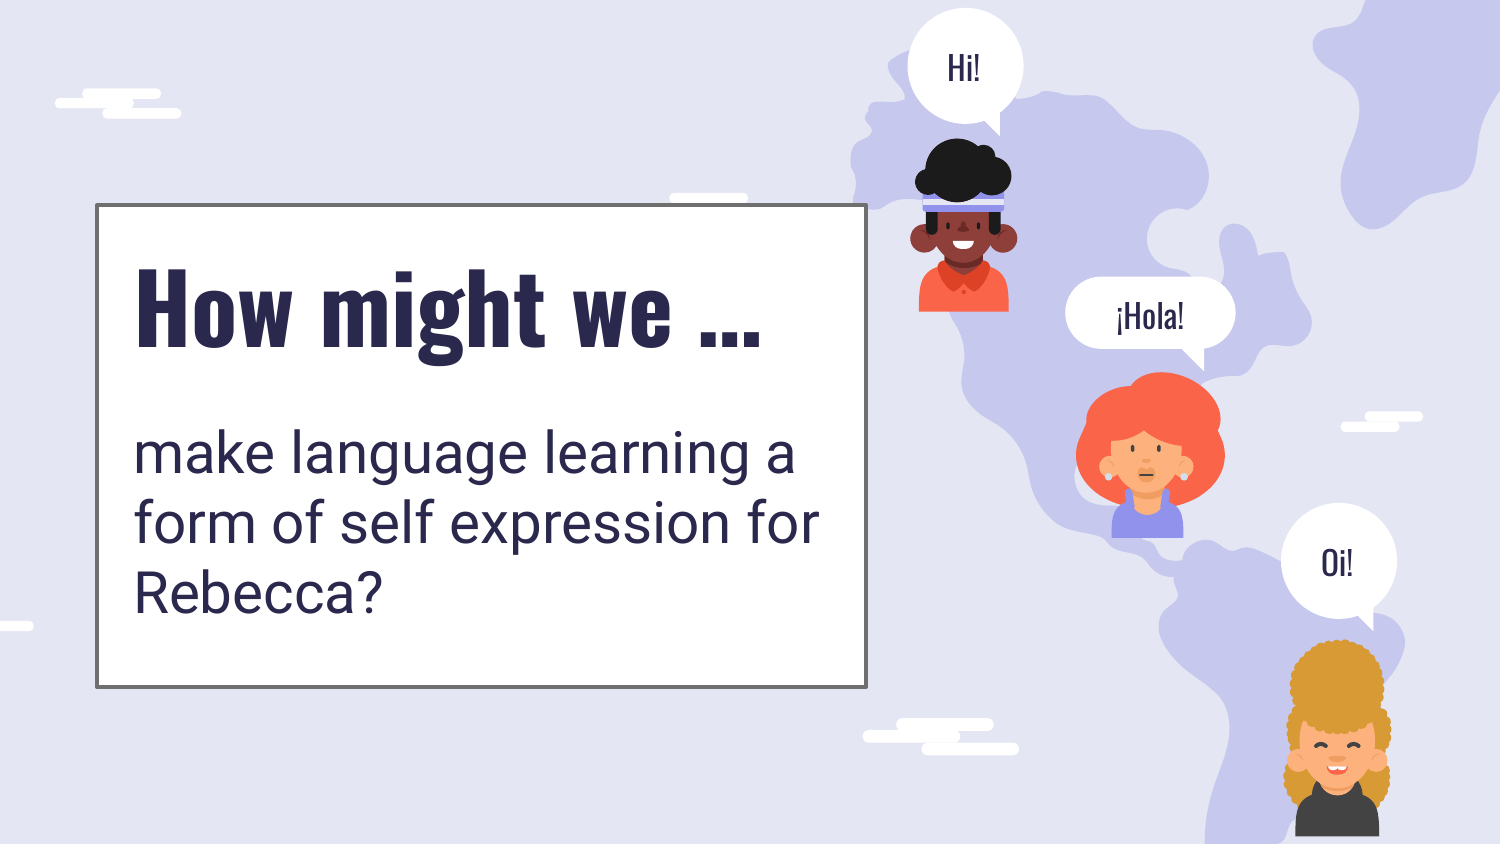

Hi!

¡Hola!

Oi!

# How might we …
make language learning a form of self expression for Rebecca?